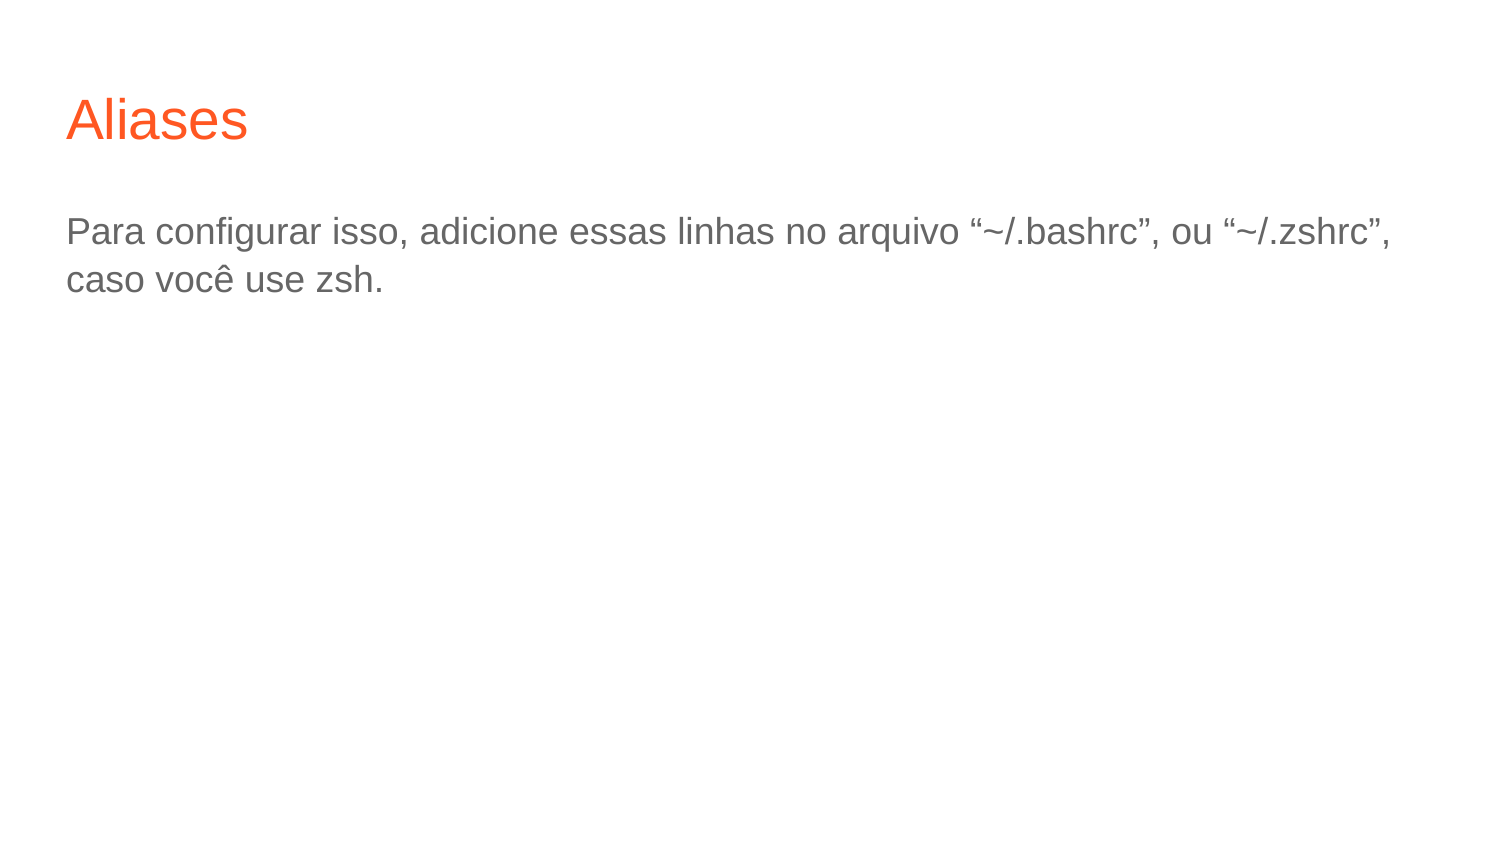

# Aliases
Para configurar isso, adicione essas linhas no arquivo “~/.bashrc”, ou “~/.zshrc”, caso você use zsh.